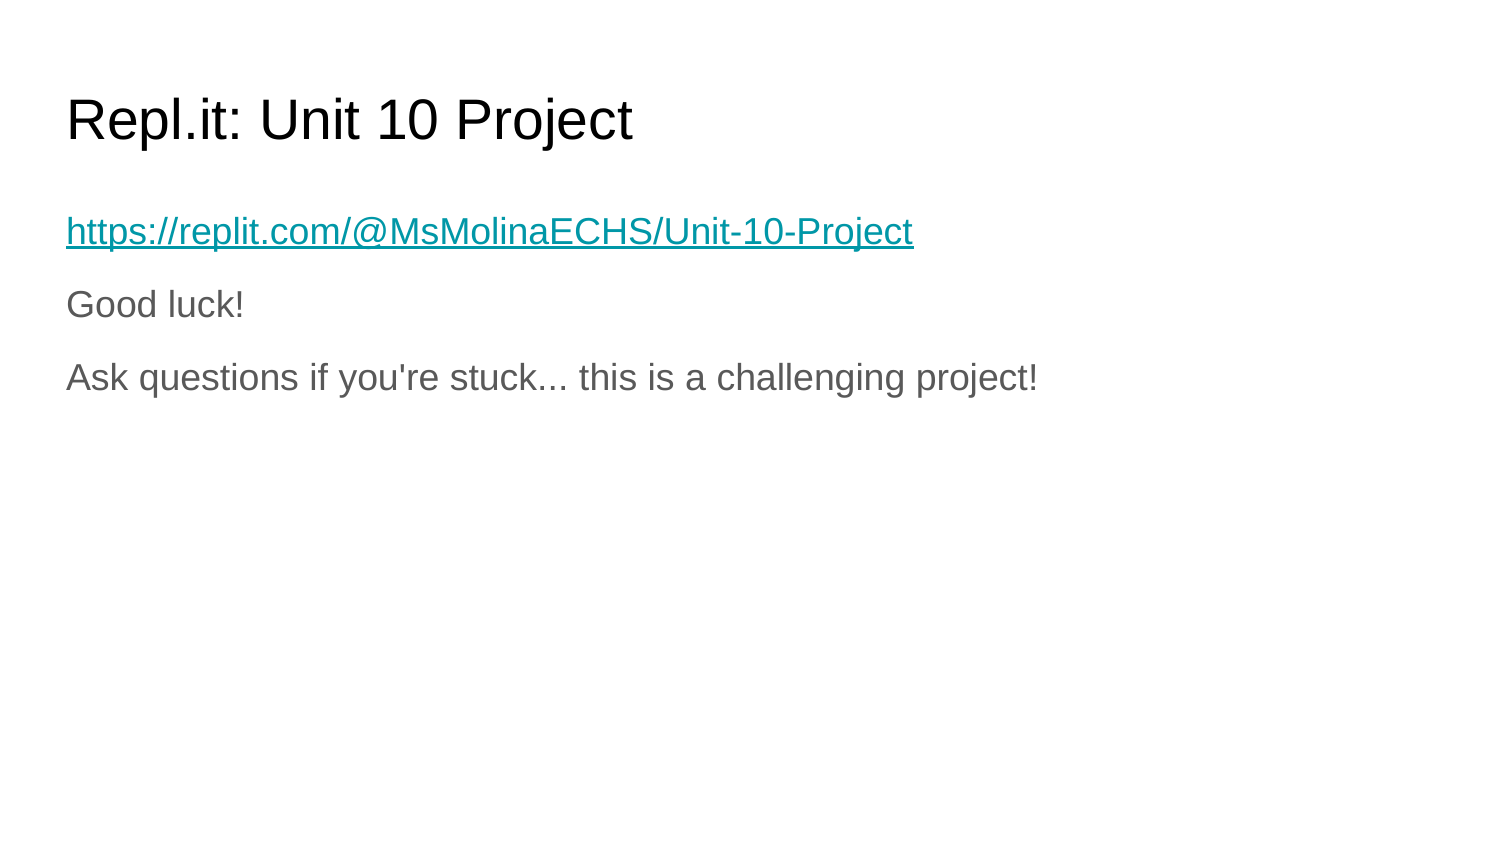

# Repl.it: Unit 10 Project
https://replit.com/@MsMolinaECHS/Unit-10-Project
Good luck!
Ask questions if you're stuck... this is a challenging project!